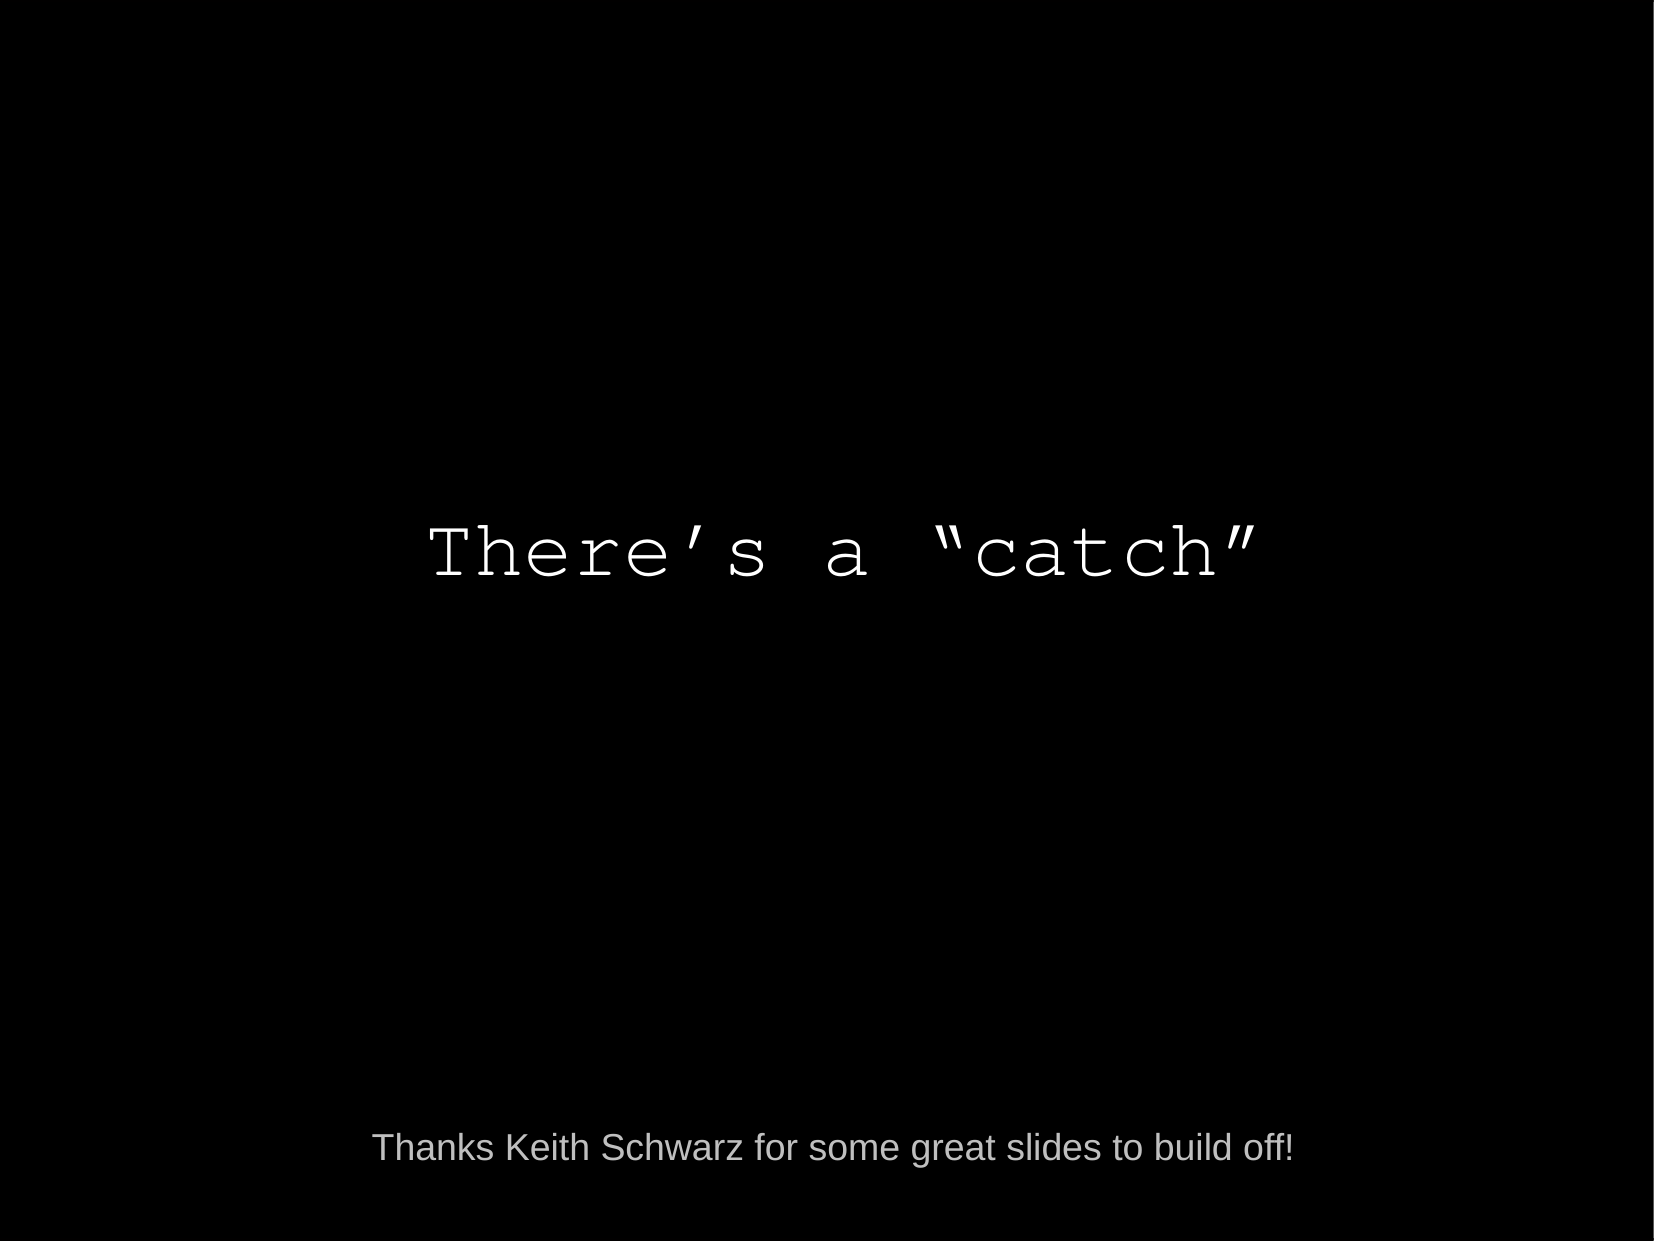

There’s a “catch”
Thanks Keith Schwarz for some great slides to build off!